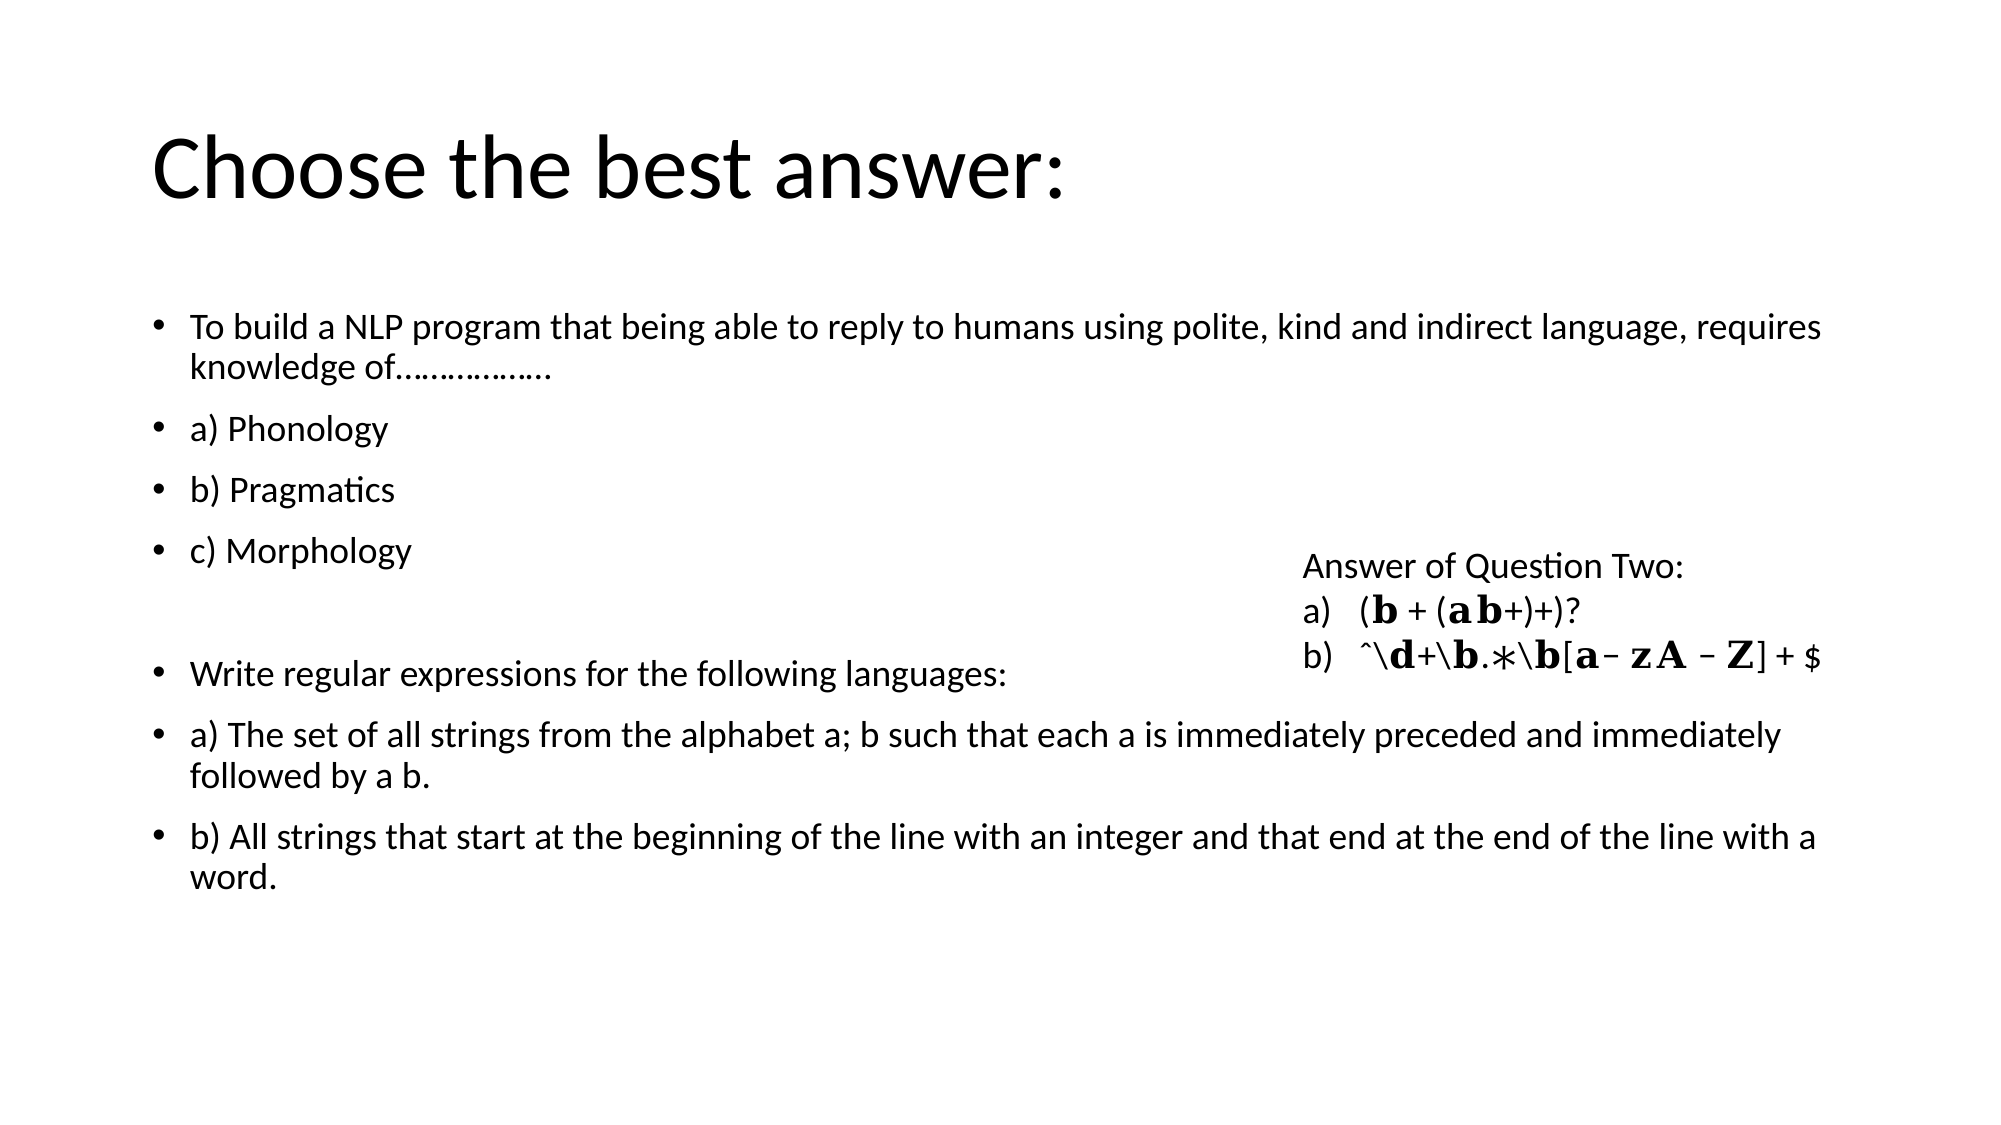

# Choose the best answer:
To build a NLP program that being able to reply to humans using polite, kind and indirect language, requires knowledge of………………
a) Phonology
b) Pragmatics
c) Morphology

Write regular expressions for the following languages:
a) The set of all strings from the alphabet a; b such that each a is immediately preceded and immediately followed by a b.
b) All strings that start at the beginning of the line with an integer and that end at the end of the line with a word.
Answer of Question Two:
(𝐛 + (𝐚𝐛+)+)?
ˆ\𝐝+\𝐛.∗\𝐛[𝐚− 𝐳𝐀 − 𝐙] + $